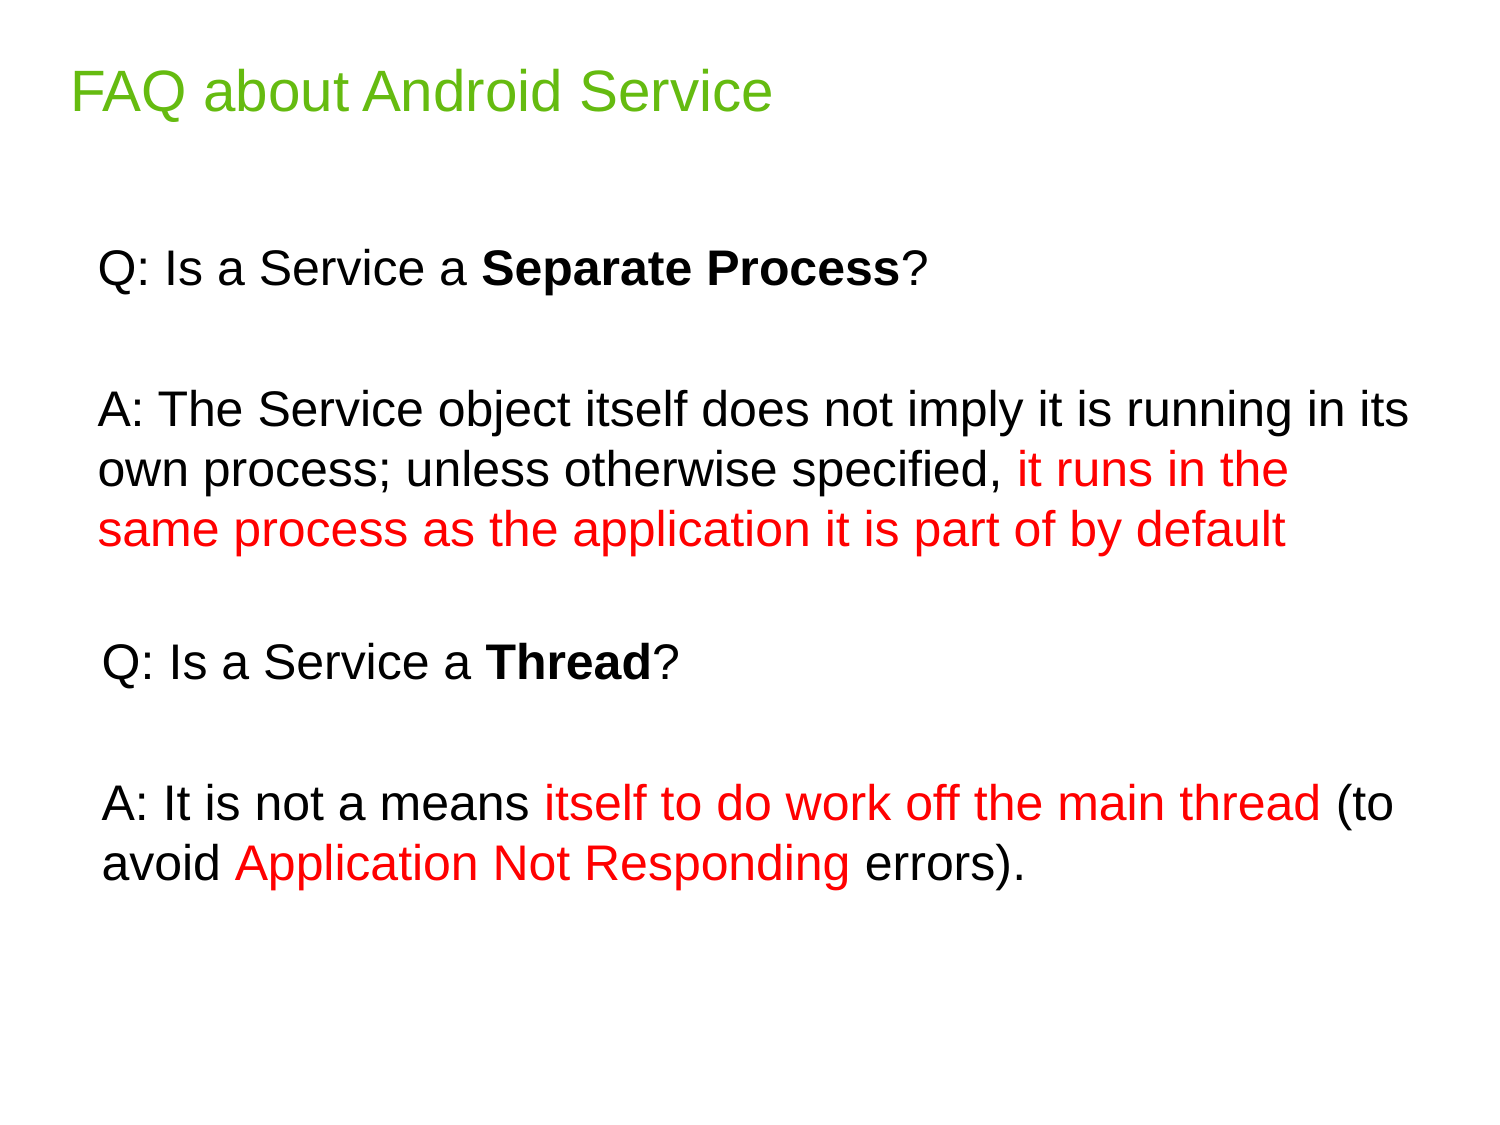

# FAQ about Android Service
Q: Is a Service a Separate Process?
A: The Service object itself does not imply it is running in its own process; unless otherwise specified, it runs in the same process as the application it is part of by default
Q: Is a Service a Thread?
A: It is not a means itself to do work off the main thread (to avoid Application Not Responding errors).